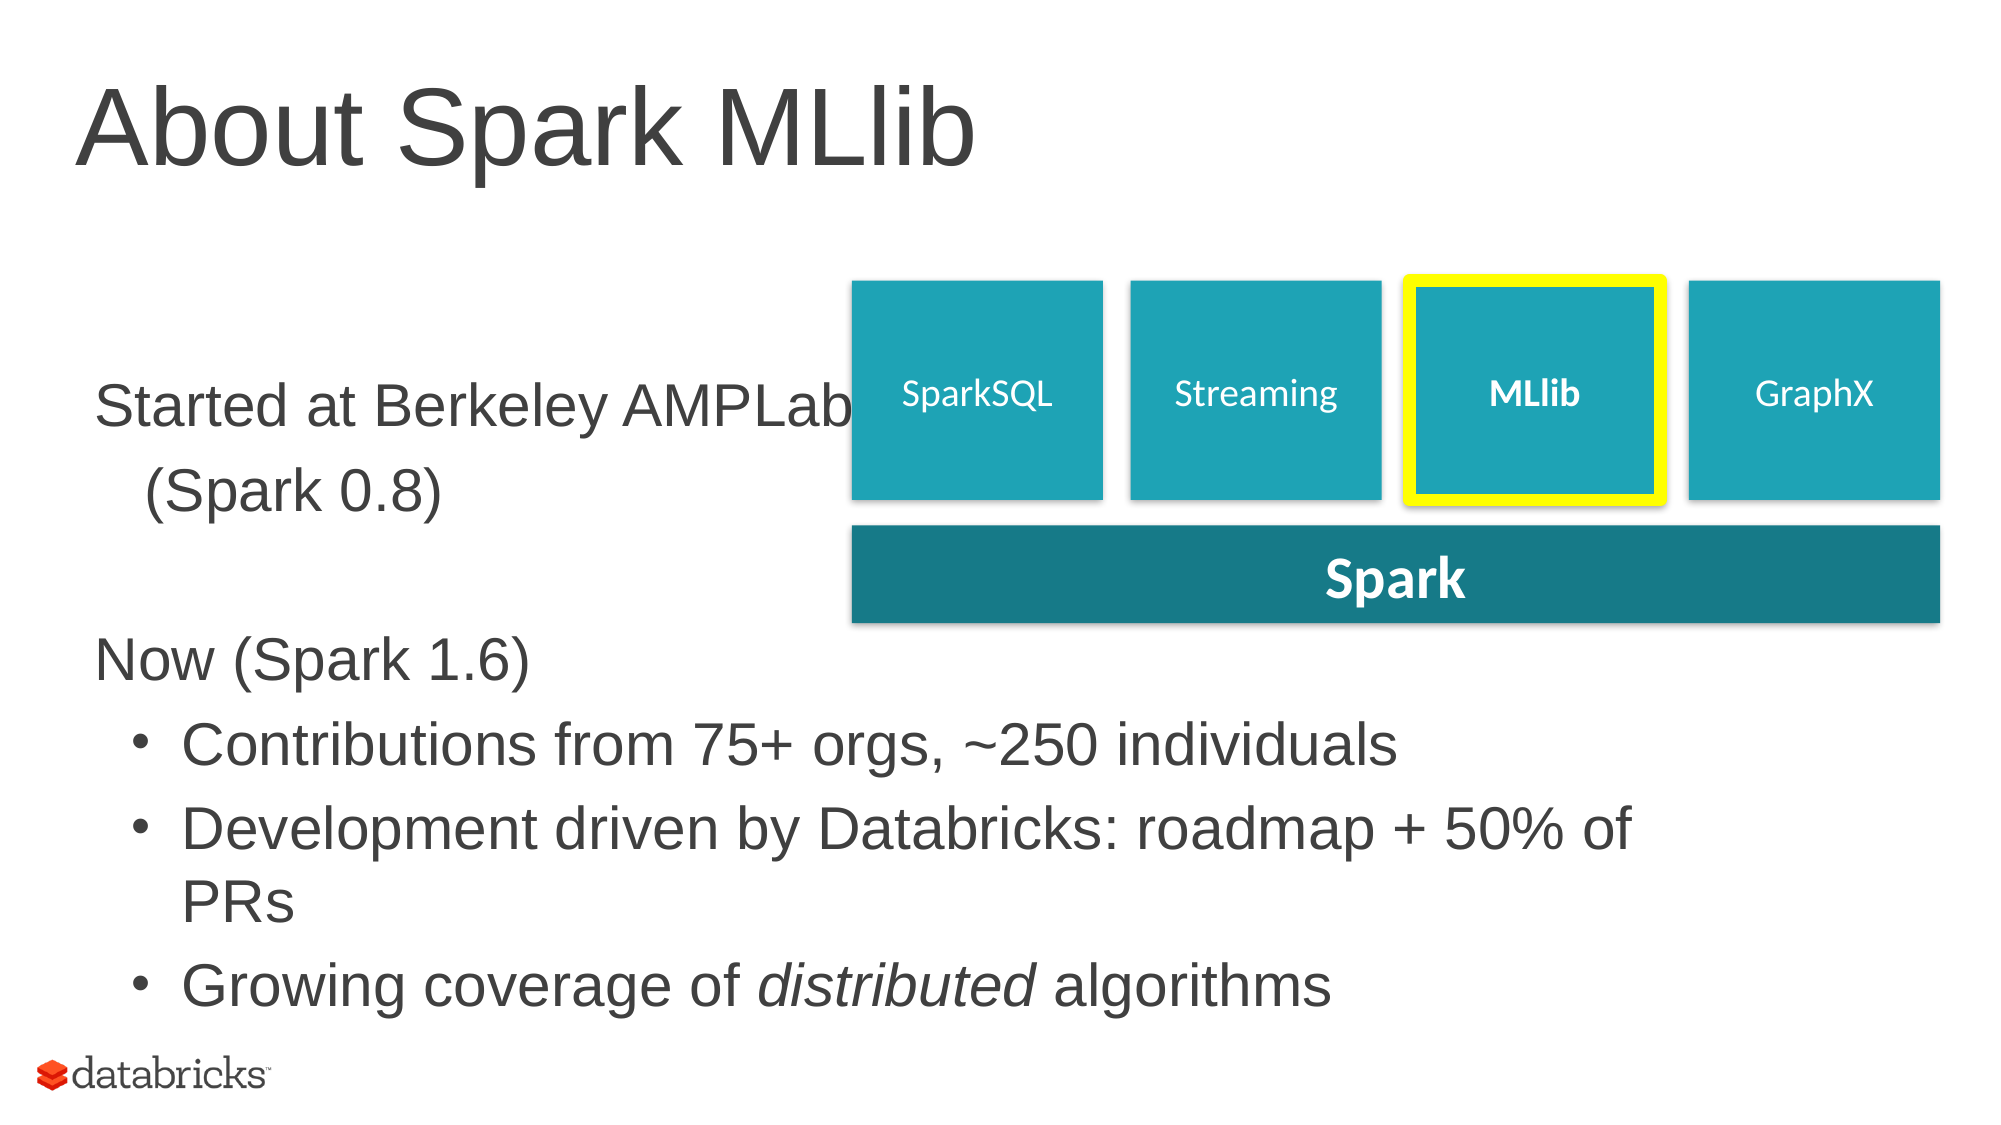

# About Spark MLlib
SparkSQL
Streaming
MLlib
GraphX
Spark
Started at Berkeley AMPLab
   (Spark 0.8)

Now (Spark 1.6)
Contributions from 75+ orgs, ~250 individuals
Development driven by Databricks: roadmap + 50% of PRs
Growing coverage of distributed algorithms